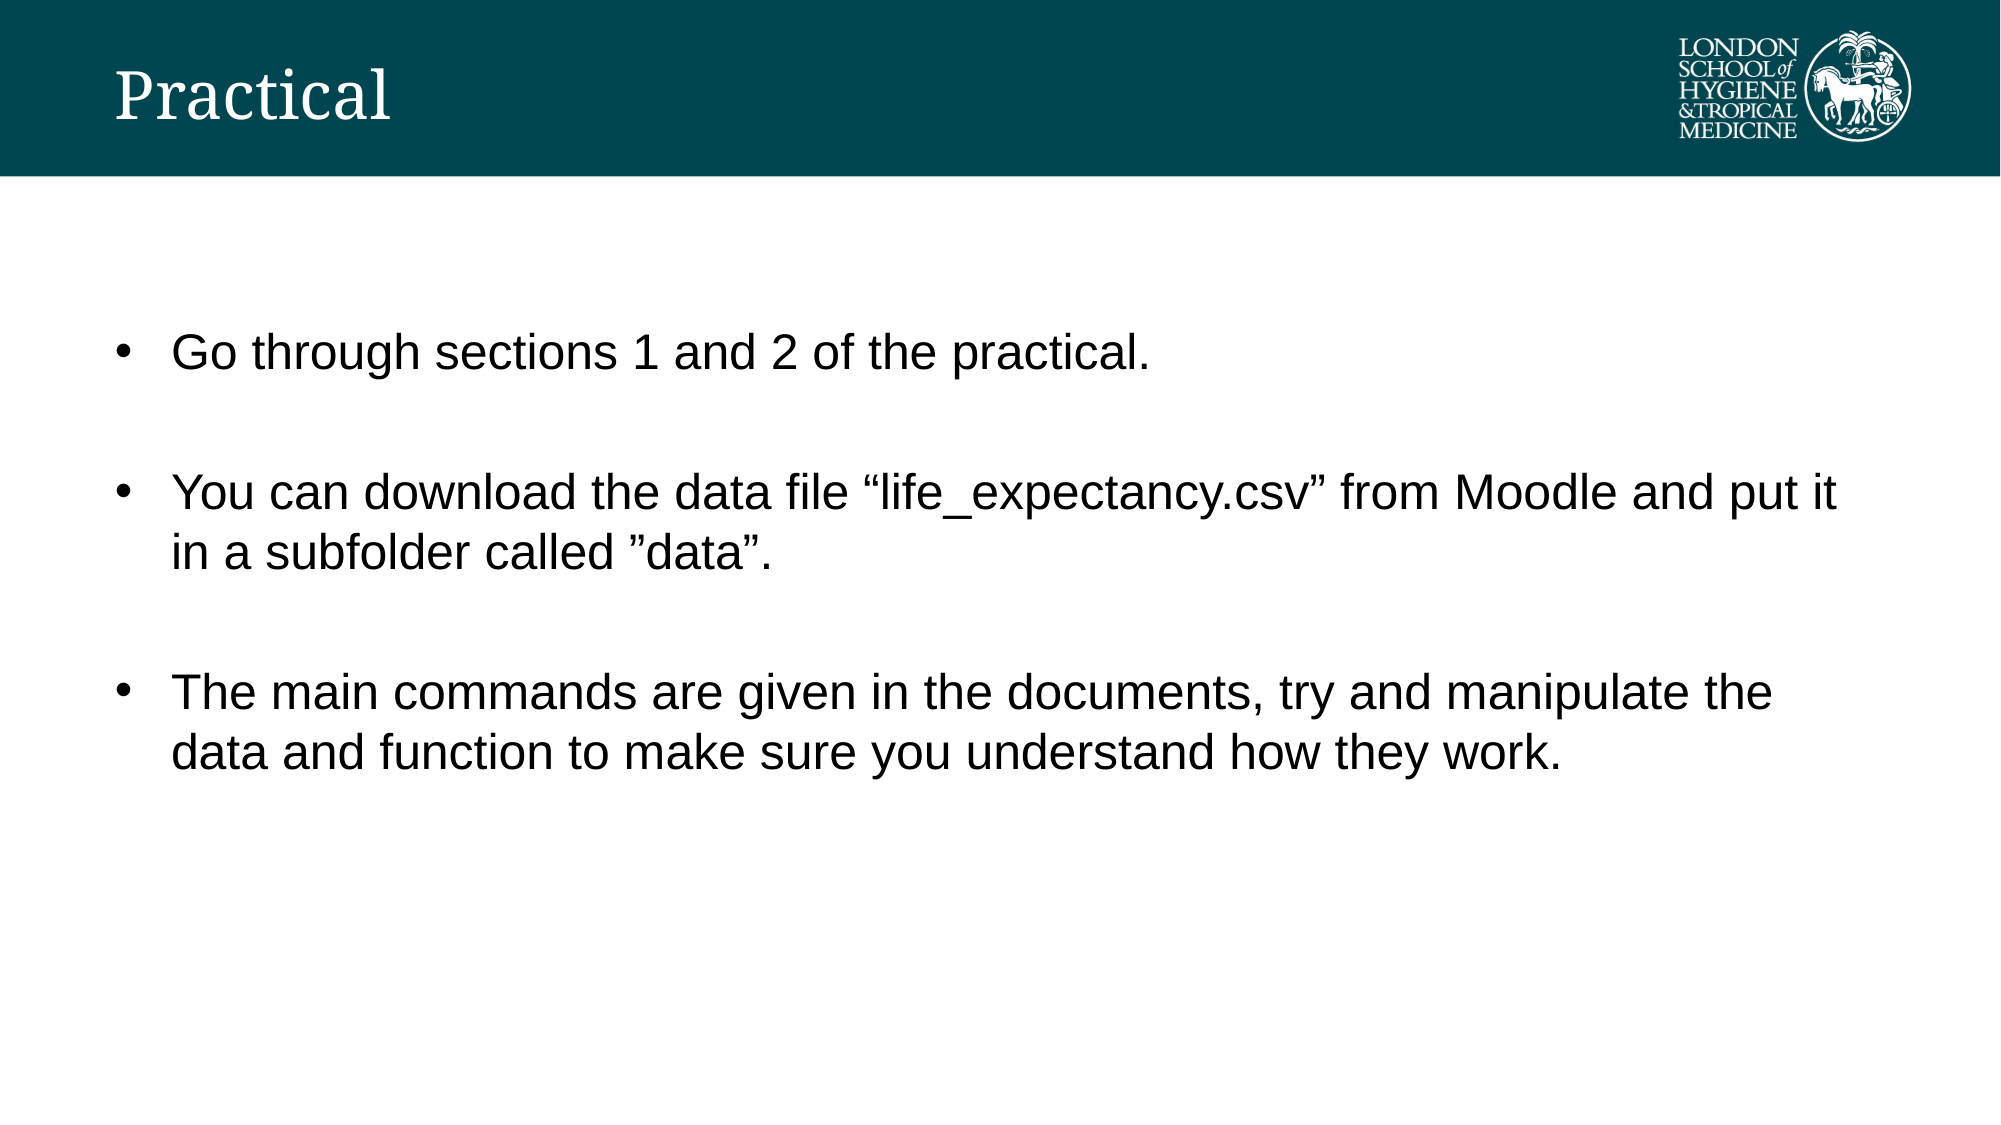

# Practical

Go through sections 1 and 2 of the practical.

You can download the data file “life_expectancy.csv” from Moodle and put it in a subfolder called ”data”.

The main commands are given in the documents, try and manipulate the data and function to make sure you understand how they work.